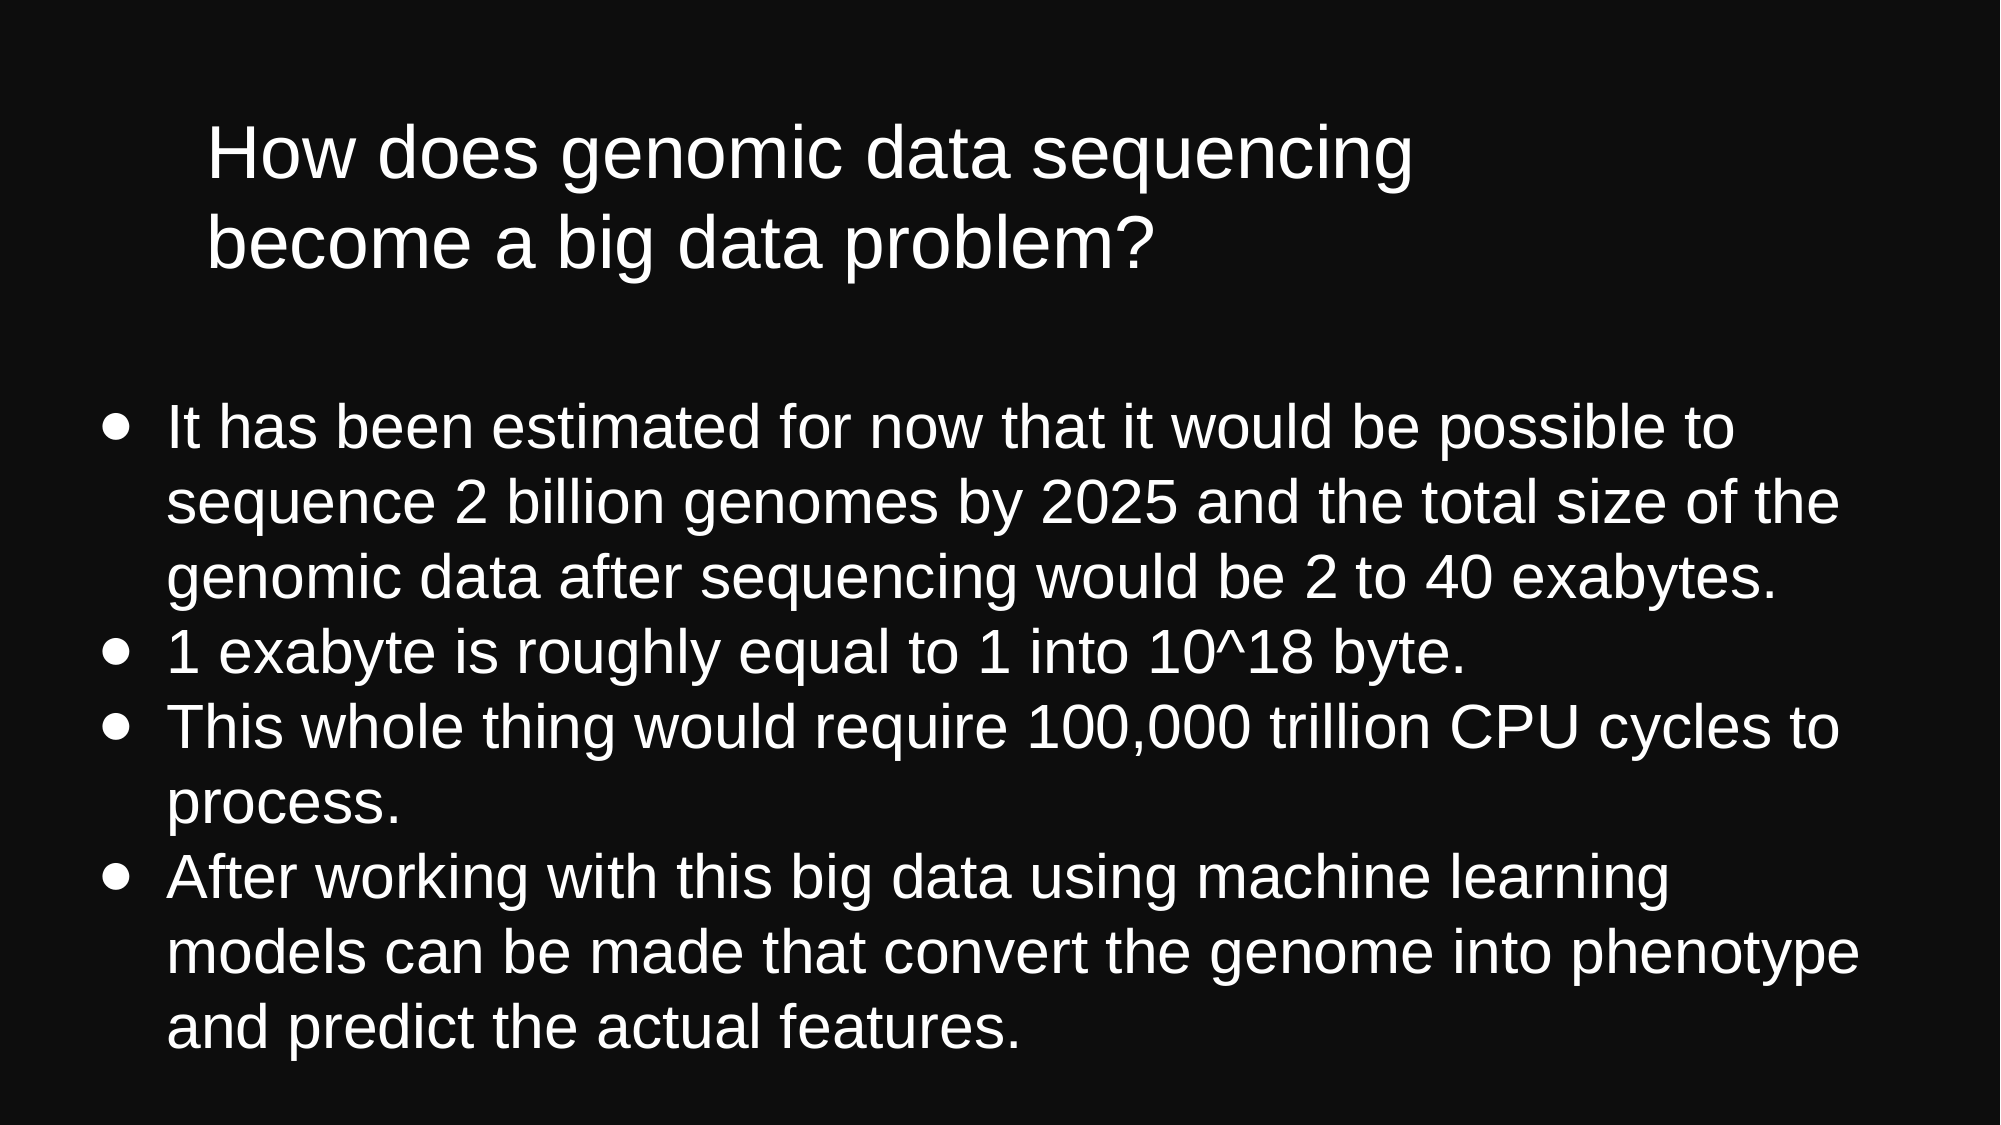

How does genomic data sequencing become a big data problem?
It has been estimated for now that it would be possible to sequence 2 billion genomes by 2025 and the total size of the genomic data after sequencing would be 2 to 40 exabytes.
1 exabyte is roughly equal to 1 into 10^18 byte.
This whole thing would require 100,000 trillion CPU cycles to process.
After working with this big data using machine learning models can be made that convert the genome into phenotype and predict the actual features.